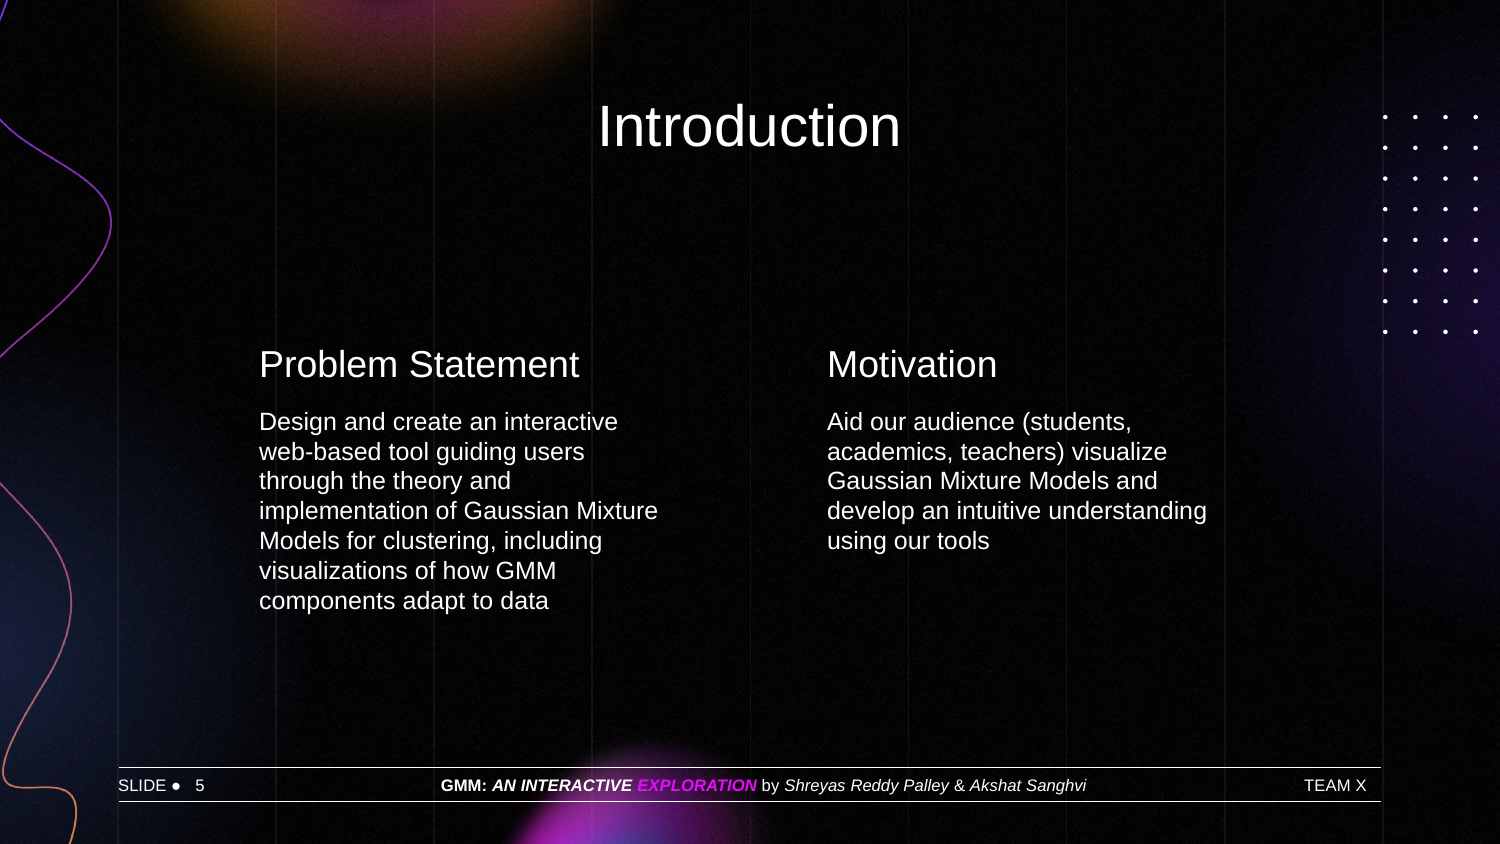

# Introduction
Problem Statement
Motivation
Design and create an interactive web-based tool guiding users through the theory and implementation of Gaussian Mixture Models for clustering, including visualizations of how GMM components adapt to data
Aid our audience (students, academics, teachers) visualize Gaussian Mixture Models and develop an intuitive understanding using our tools